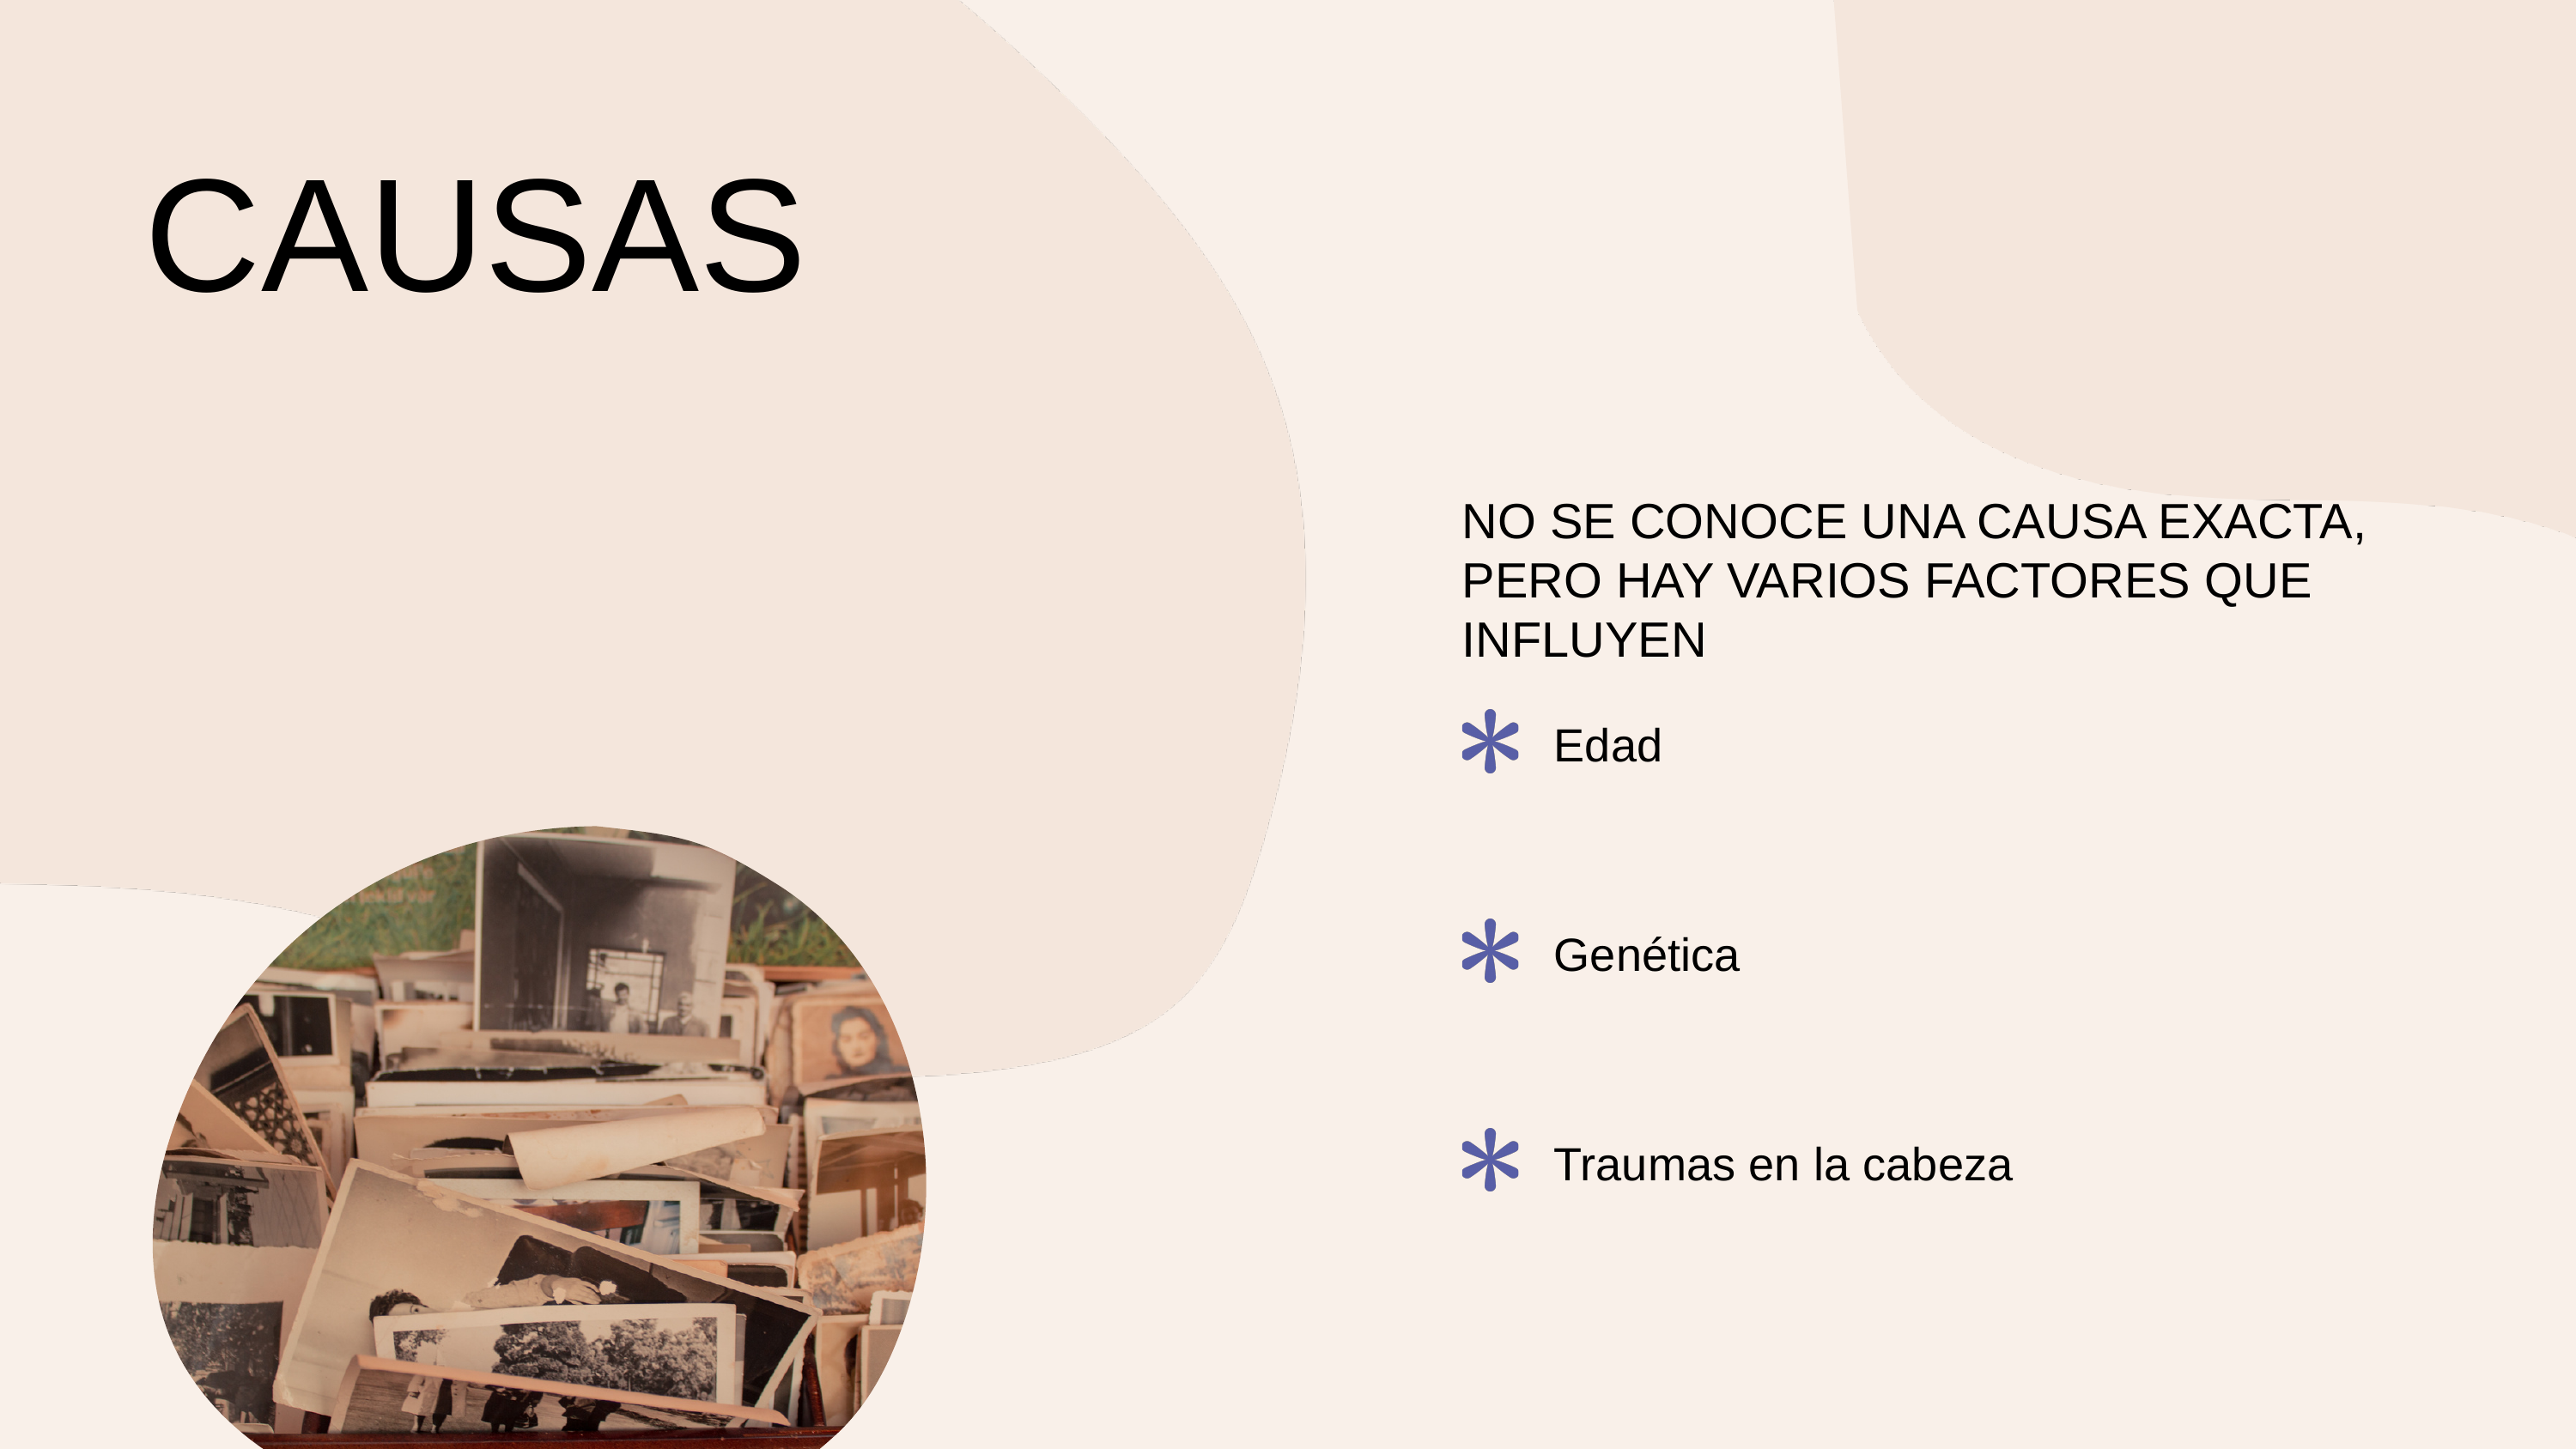

CAUSAS

NO SE CONOCE UNA CAUSA EXACTA, PERO HAY VARIOS FACTORES QUE INFLUYEN
Edad

Genética

Traumas en la cabeza